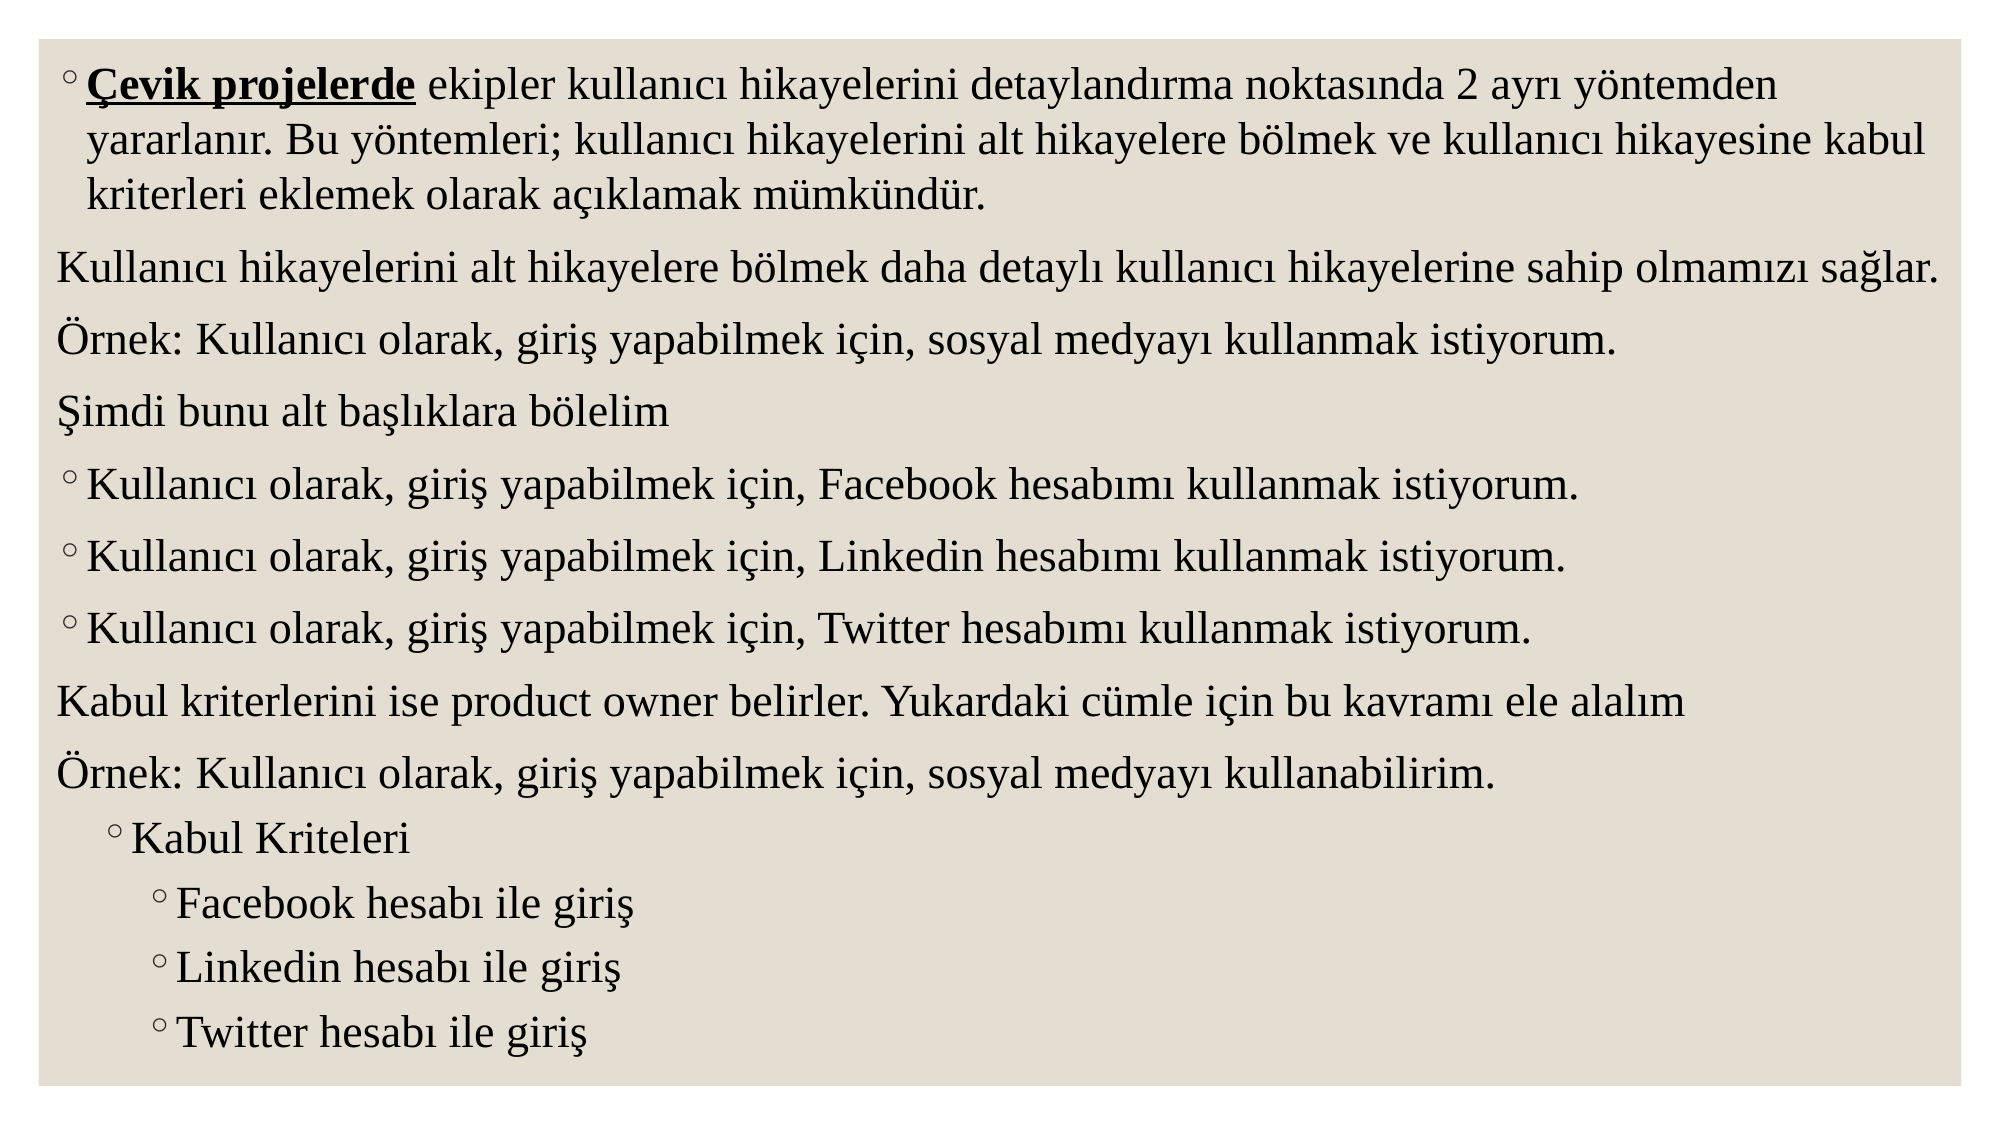

Çevik projelerde ekipler kullanıcı hikayelerini detaylandırma noktasında 2 ayrı yöntemden yararlanır. Bu yöntemleri; kullanıcı hikayelerini alt hikayelere bölmek ve kullanıcı hikayesine kabul kriterleri eklemek olarak açıklamak mümkündür.
Kullanıcı hikayelerini alt hikayelere bölmek daha detaylı kullanıcı hikayelerine sahip olmamızı sağlar.
Örnek: Kullanıcı olarak, giriş yapabilmek için, sosyal medyayı kullanmak istiyorum.
Şimdi bunu alt başlıklara bölelim
Kullanıcı olarak, giriş yapabilmek için, Facebook hesabımı kullanmak istiyorum.
Kullanıcı olarak, giriş yapabilmek için, Linkedin hesabımı kullanmak istiyorum.
Kullanıcı olarak, giriş yapabilmek için, Twitter hesabımı kullanmak istiyorum.
Kabul kriterlerini ise product owner belirler. Yukardaki cümle için bu kavramı ele alalım
Örnek: Kullanıcı olarak, giriş yapabilmek için, sosyal medyayı kullanabilirim.
Kabul Kriteleri
Facebook hesabı ile giriş
Linkedin hesabı ile giriş
Twitter hesabı ile giriş
#